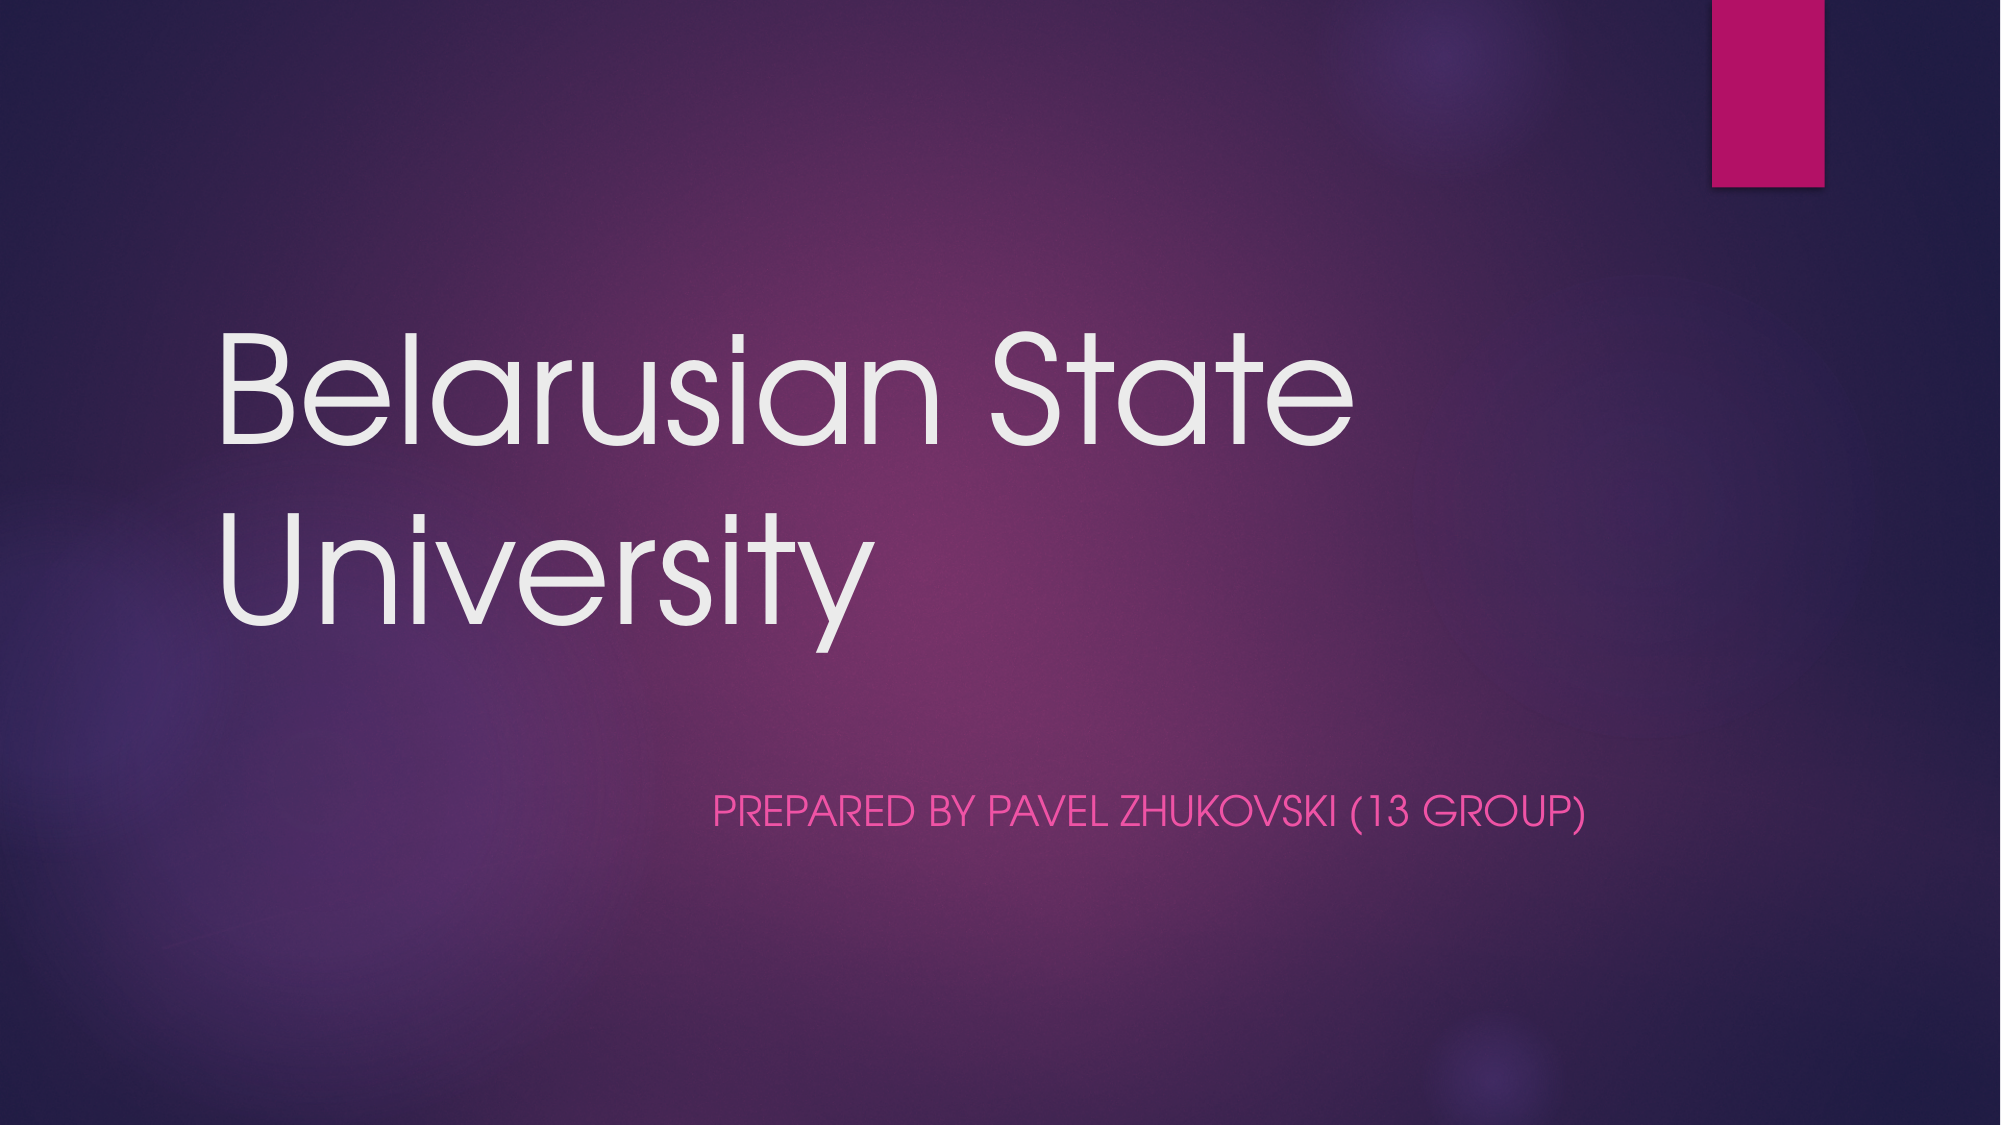

# Belarusian State University
Prepared by Pavel Zhukovski (13 group)